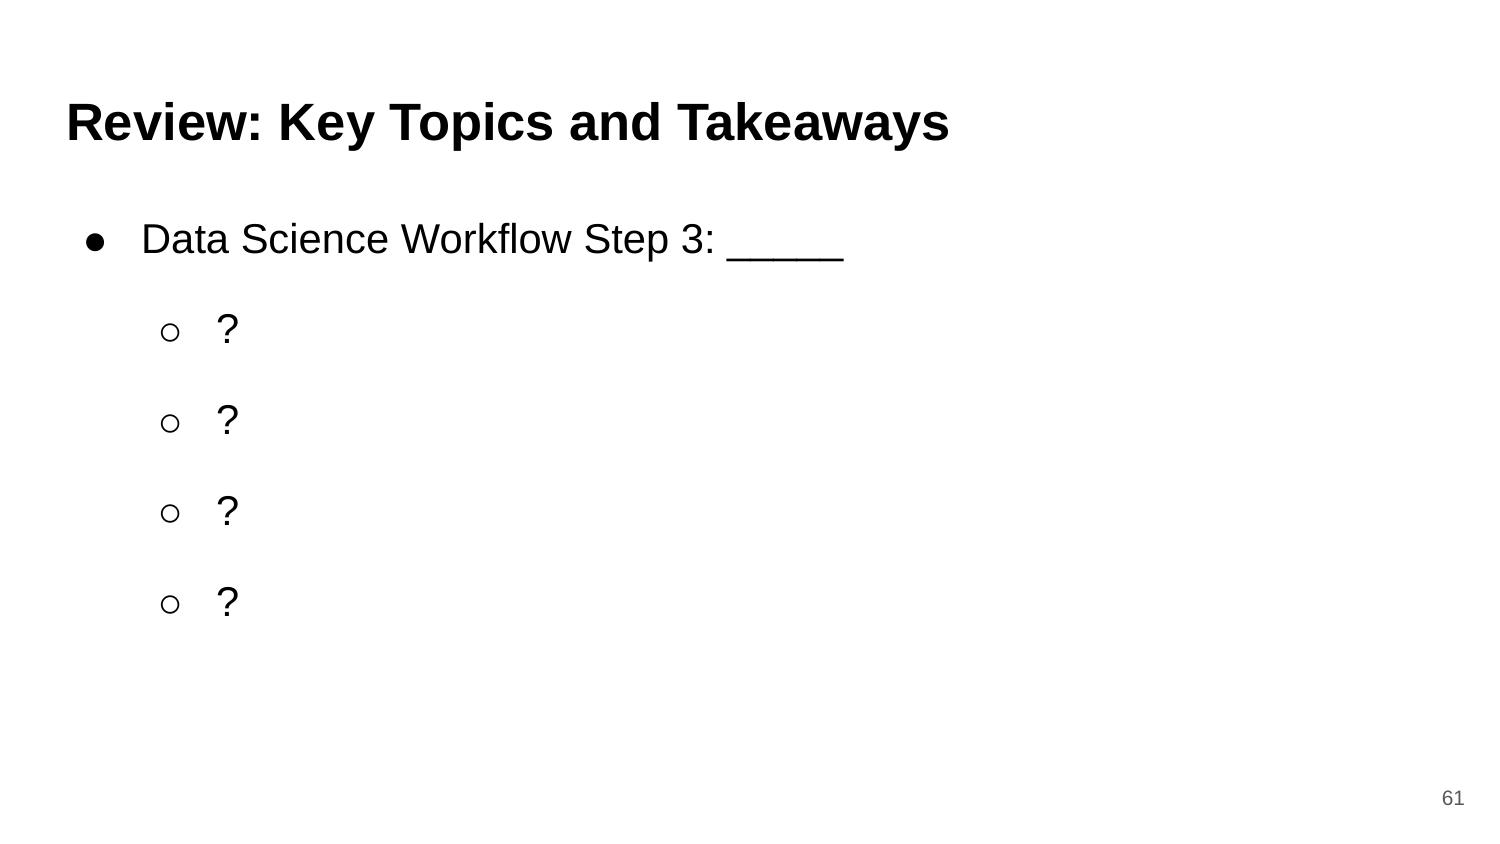

# Review: Key Topics and Takeaways
Data Science Workflow Step 3: _____
?
?
?
?
61